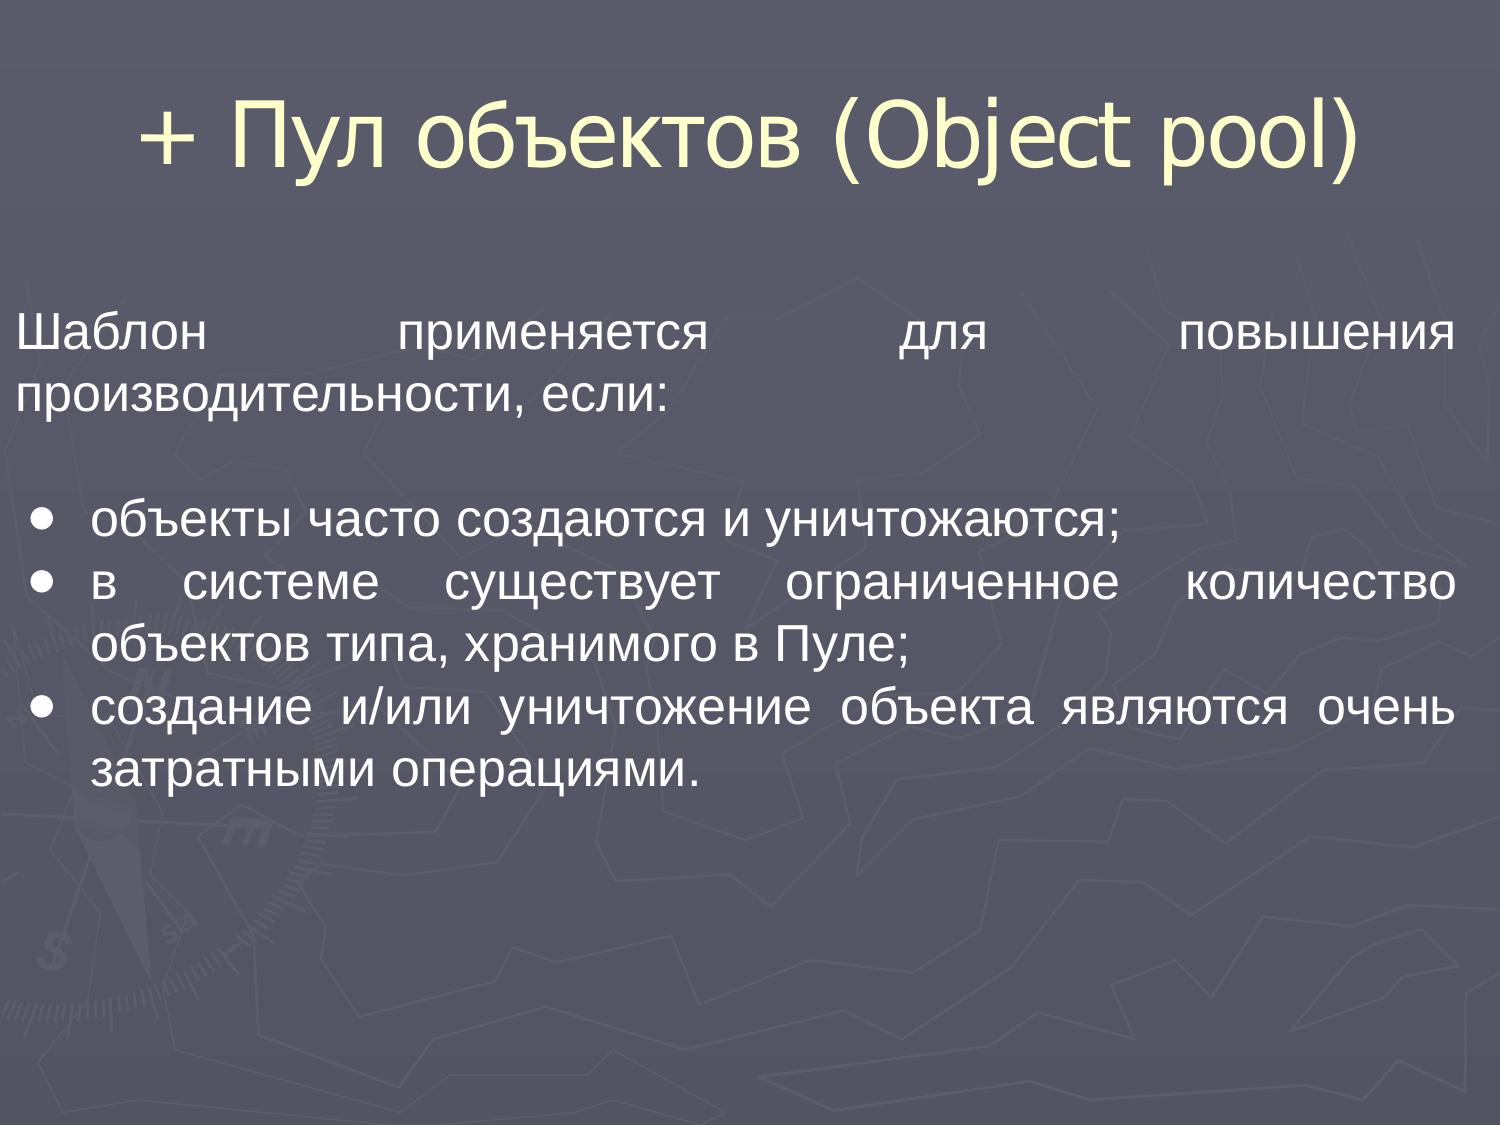

+ Пул объектов (Object pool)
Шаблон применяется для повышения производительности, если:

объекты часто создаются и уничтожаются;
в системе существует ограниченное количество объектов типа, хранимого в Пуле;
создание и/или уничтожение объекта являются очень затратными операциями.